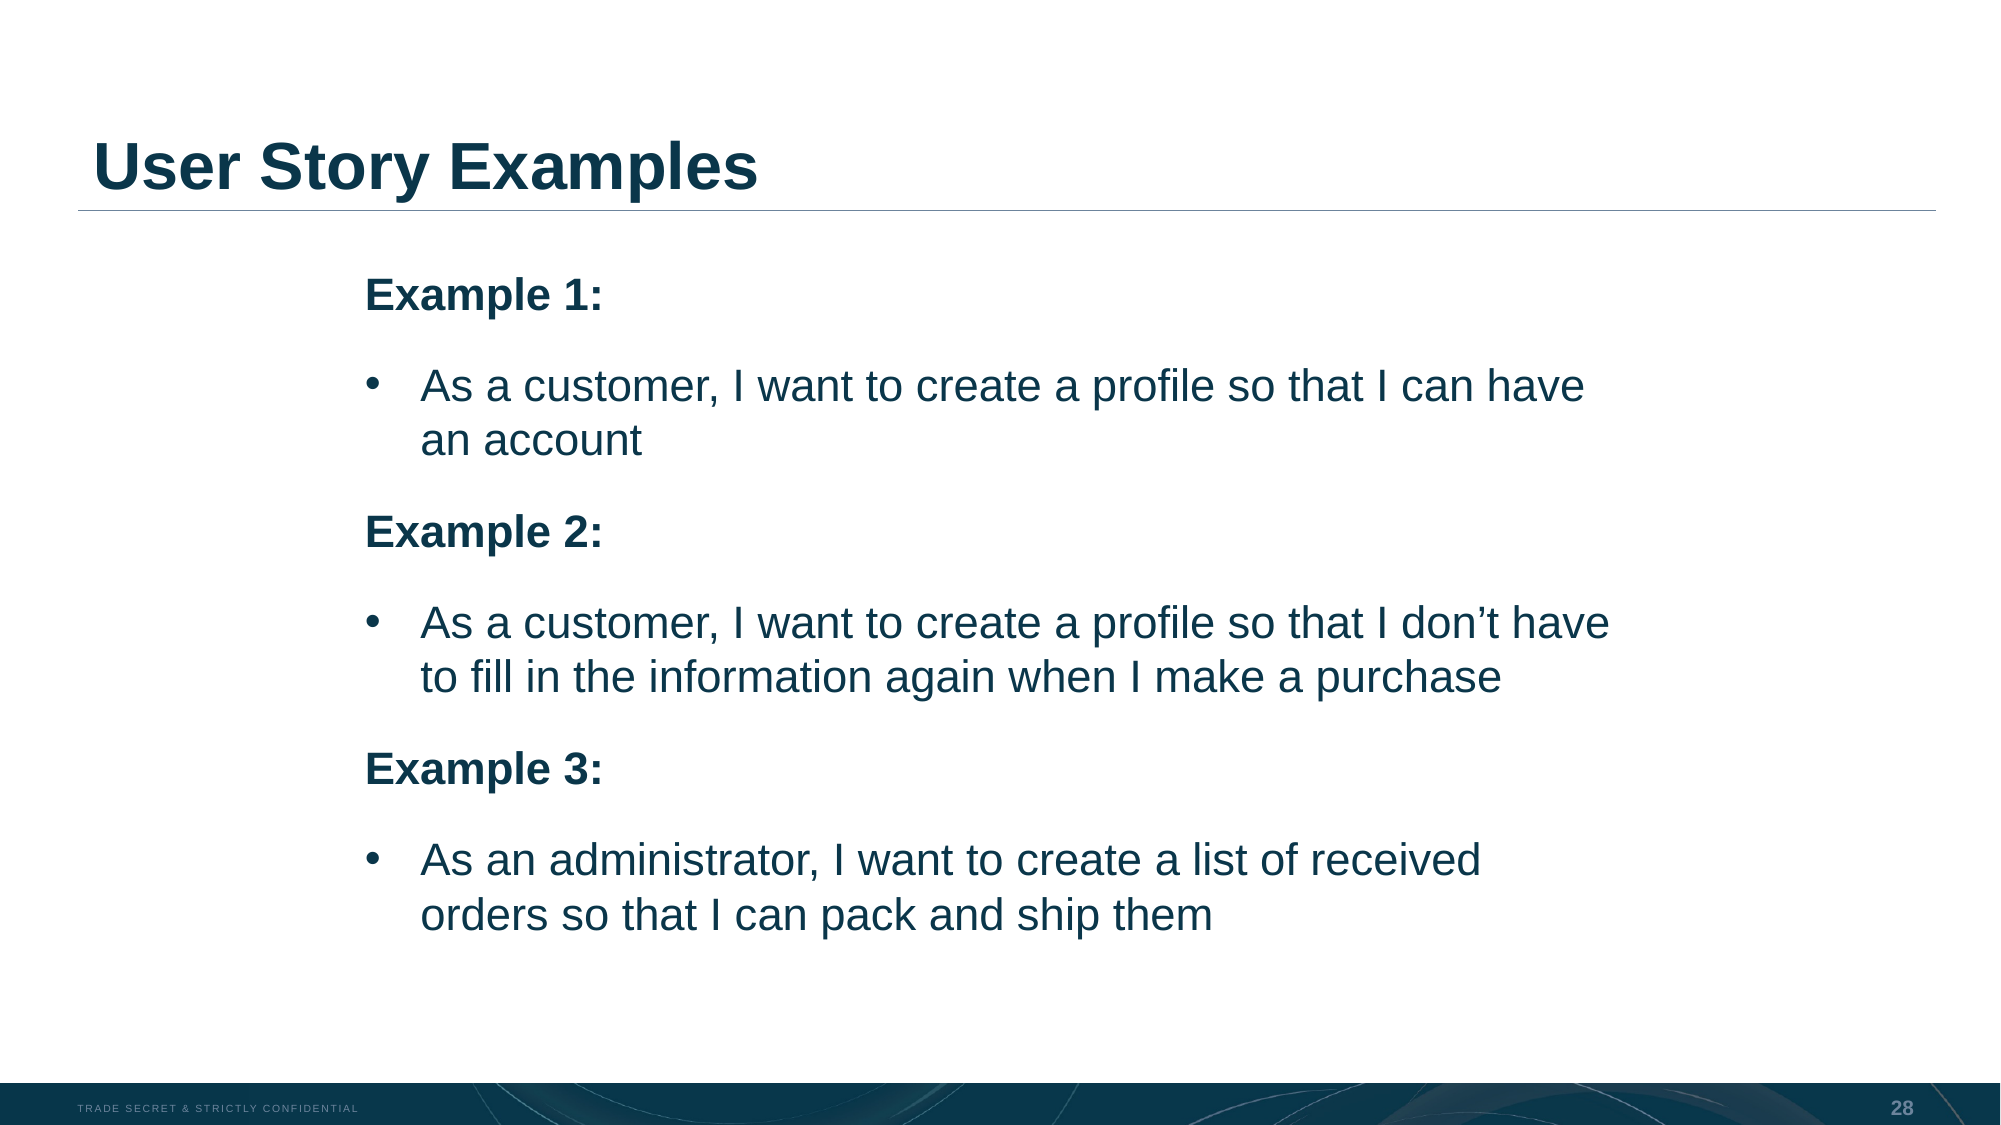

# User Story Examples
Example 1:
As a customer, I want to create a profile so that I can have an account
Example 2:
As a customer, I want to create a profile so that I don’t have to fill in the information again when I make a purchase
Example 3:
As an administrator, I want to create a list of received orders so that I can pack and ship them